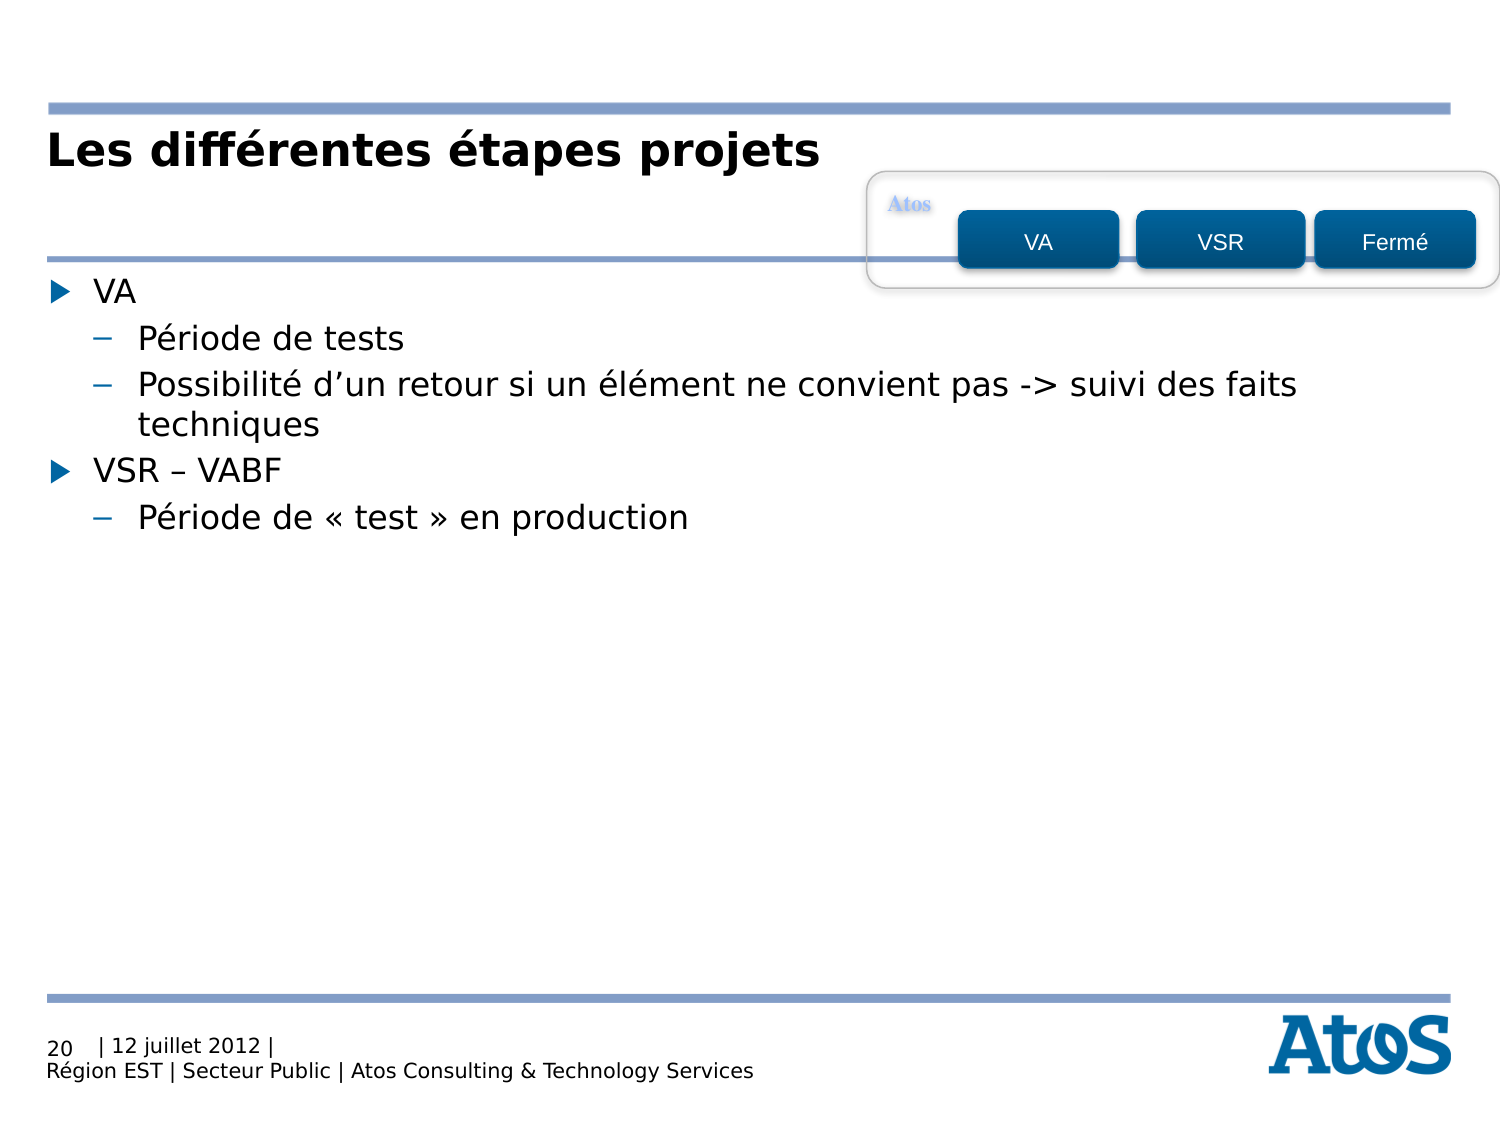

# Les différentes étapes projets
VA
Période de tests
Possibilité d’un retour si un élément ne convient pas -> suivi des faits techniques
VSR – VABF
Période de « test » en production
20